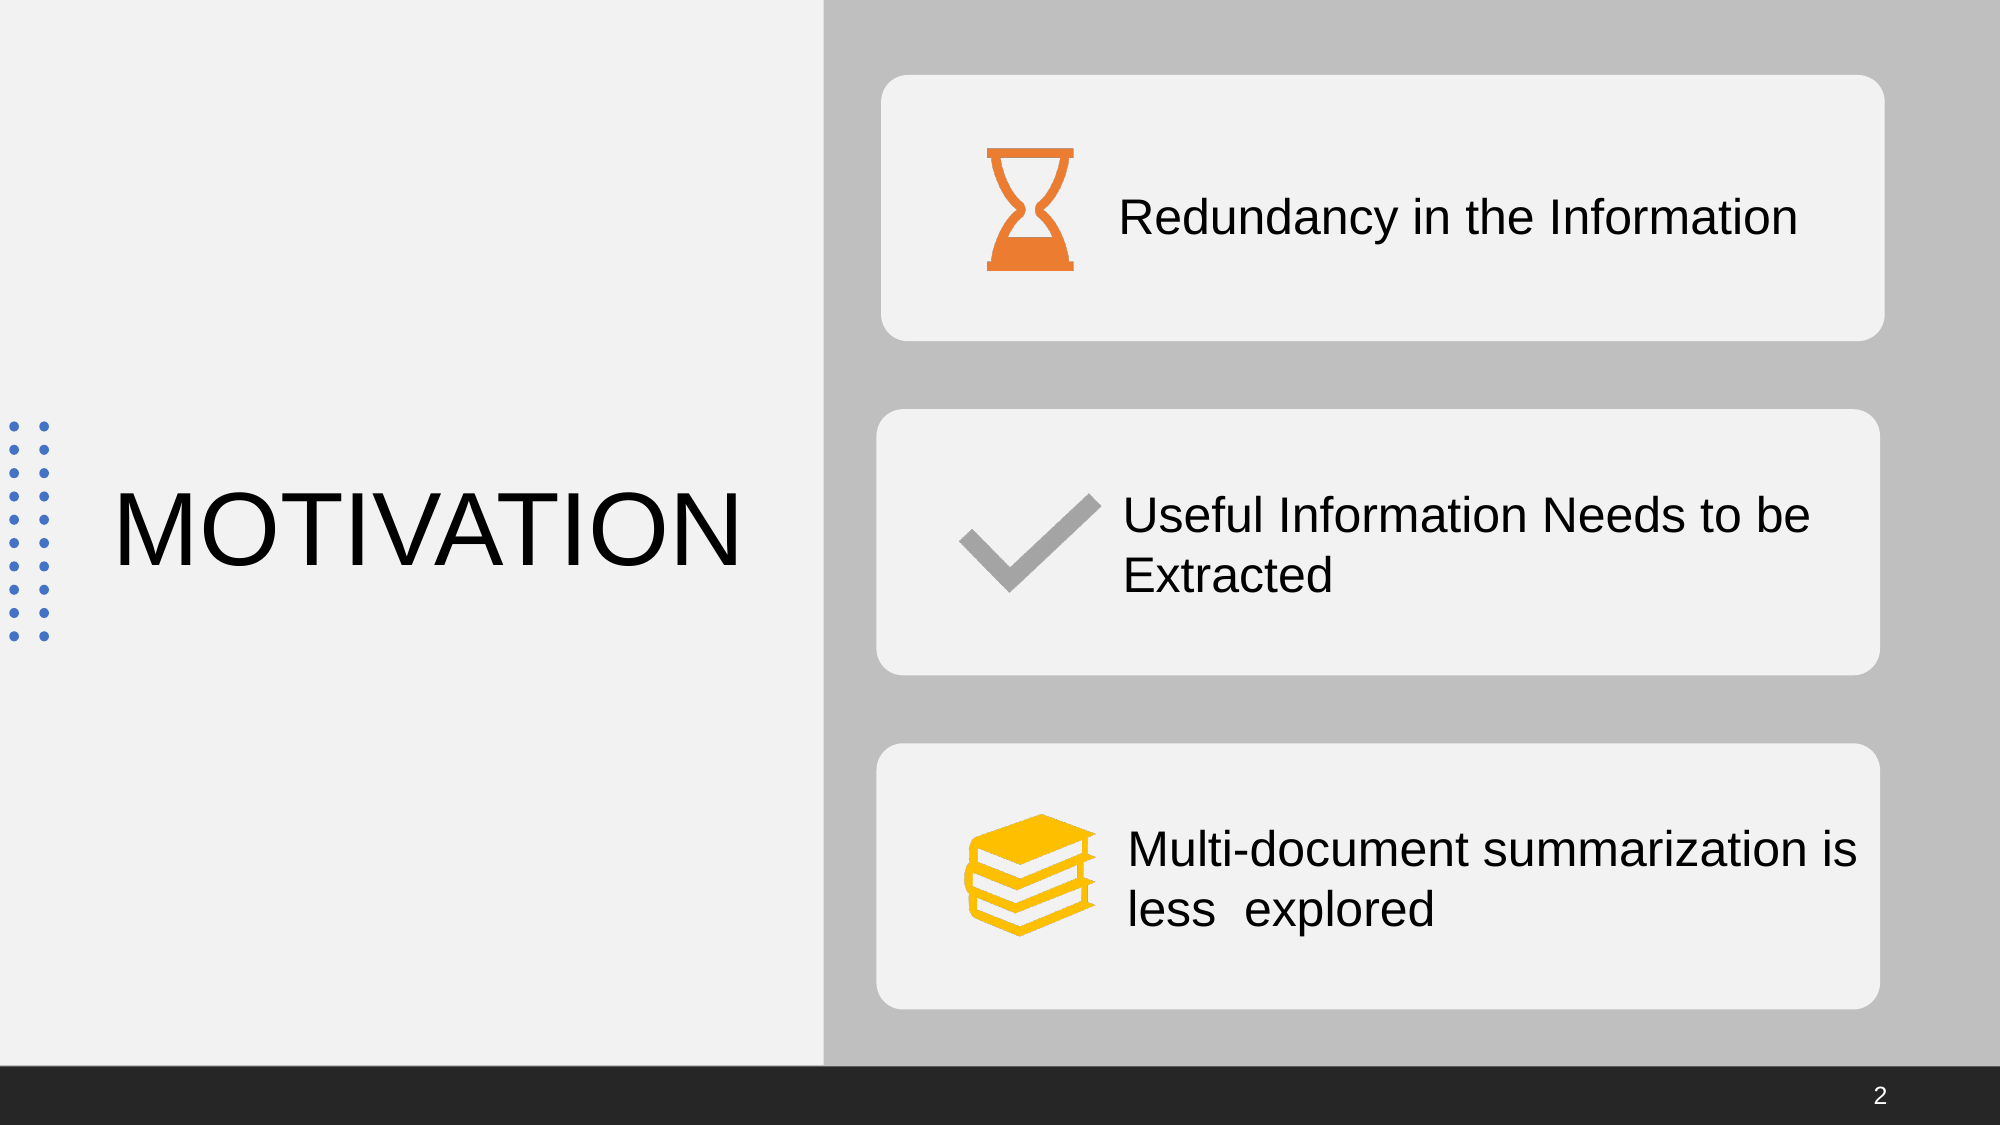

Redundancy in the Information
Useful Information Needs to be Extracted
Multi-document summarization is less  explored
# MOTIVATION

2